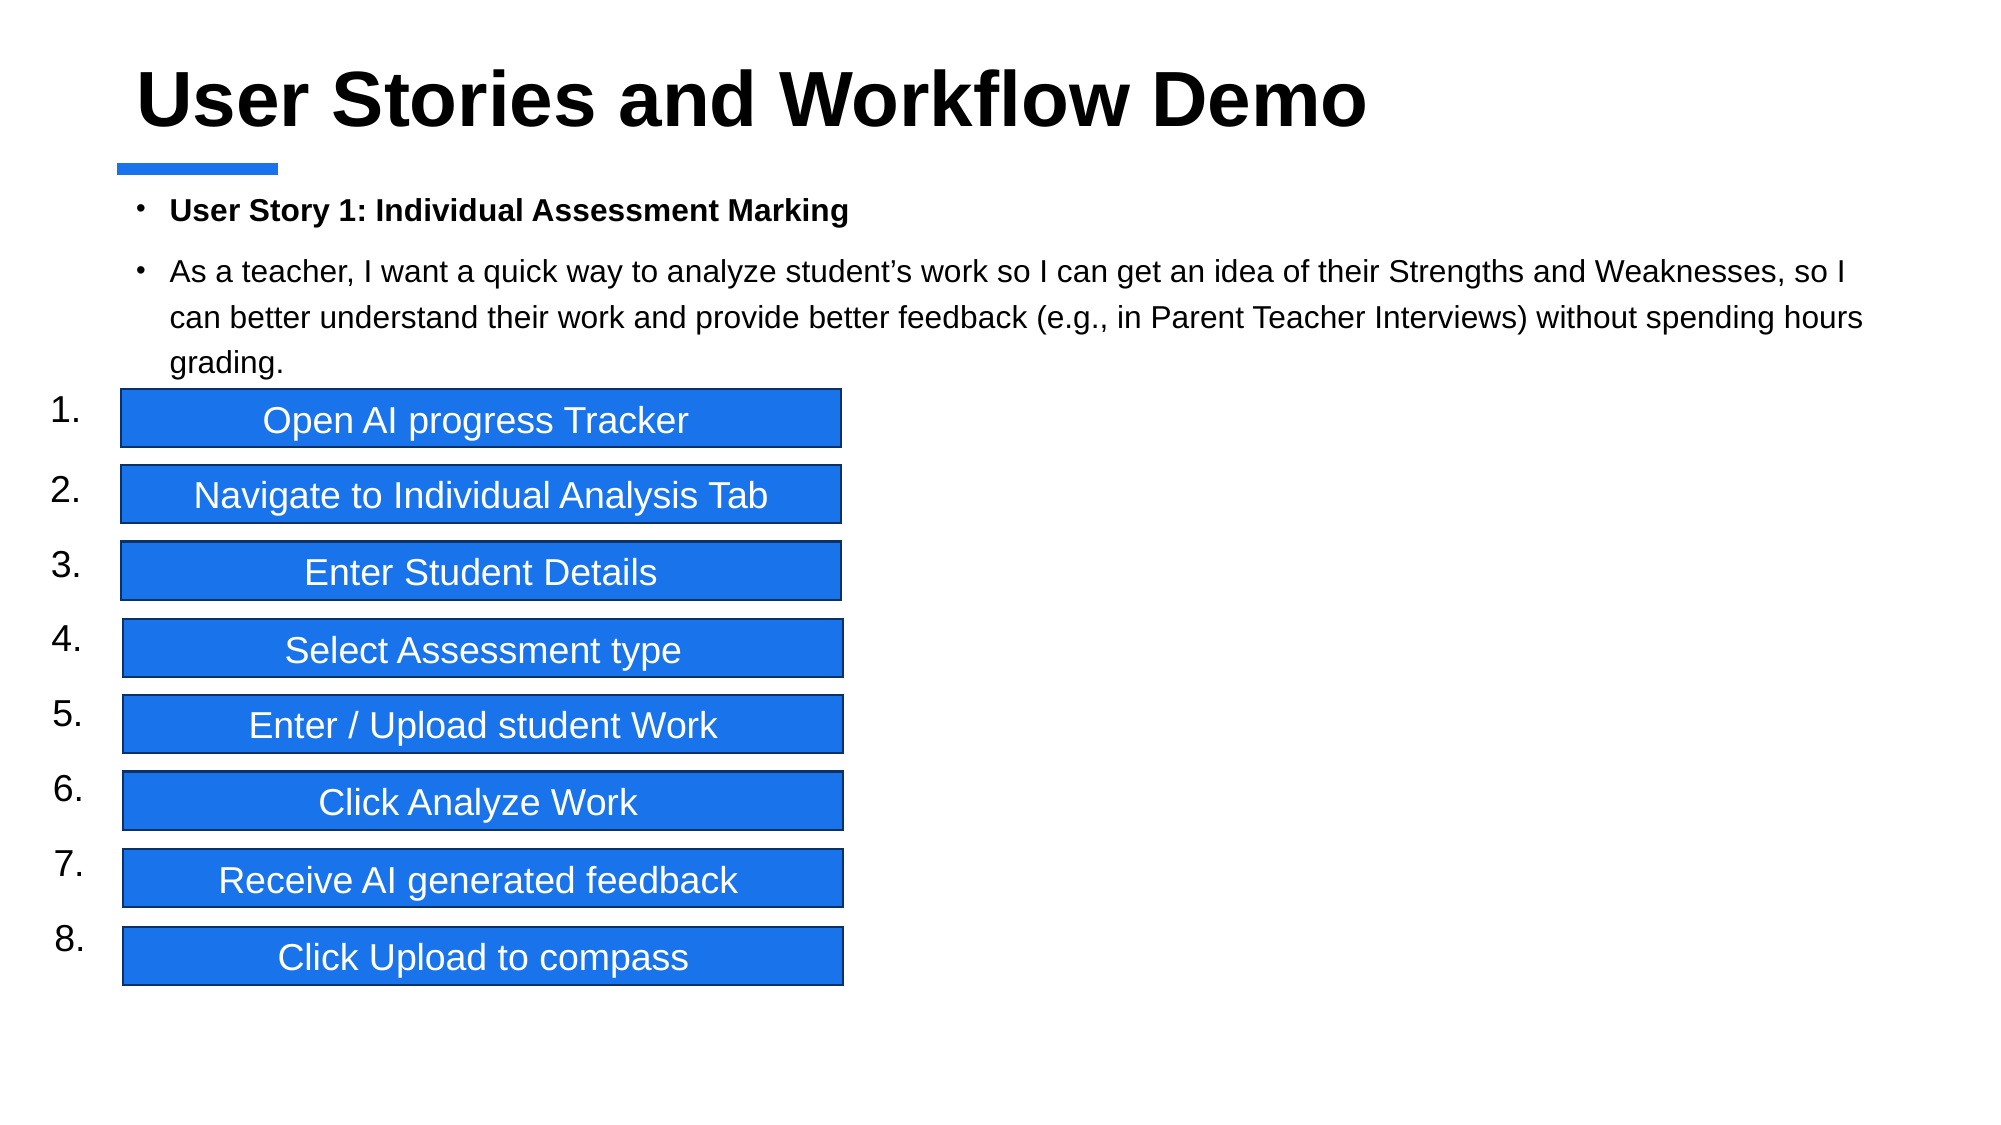

# User Stories and Workflow Demo
User Story 1: Individual Assessment Marking
As a teacher, I want a quick way to analyze student’s work so I can get an idea of their Strengths and Weaknesses, so I can better understand their work and provide better feedback (e.g., in Parent Teacher Interviews) without spending hours grading.

1.
Open AI progress Tracker
2.
Navigate to Individual Analysis Tab
3.
Enter Student Details
4.
Select Assessment type
5.
Enter / Upload student Work
6.
Click Analyze Work
7.
Receive AI generated feedback
8.
Click Upload to compass